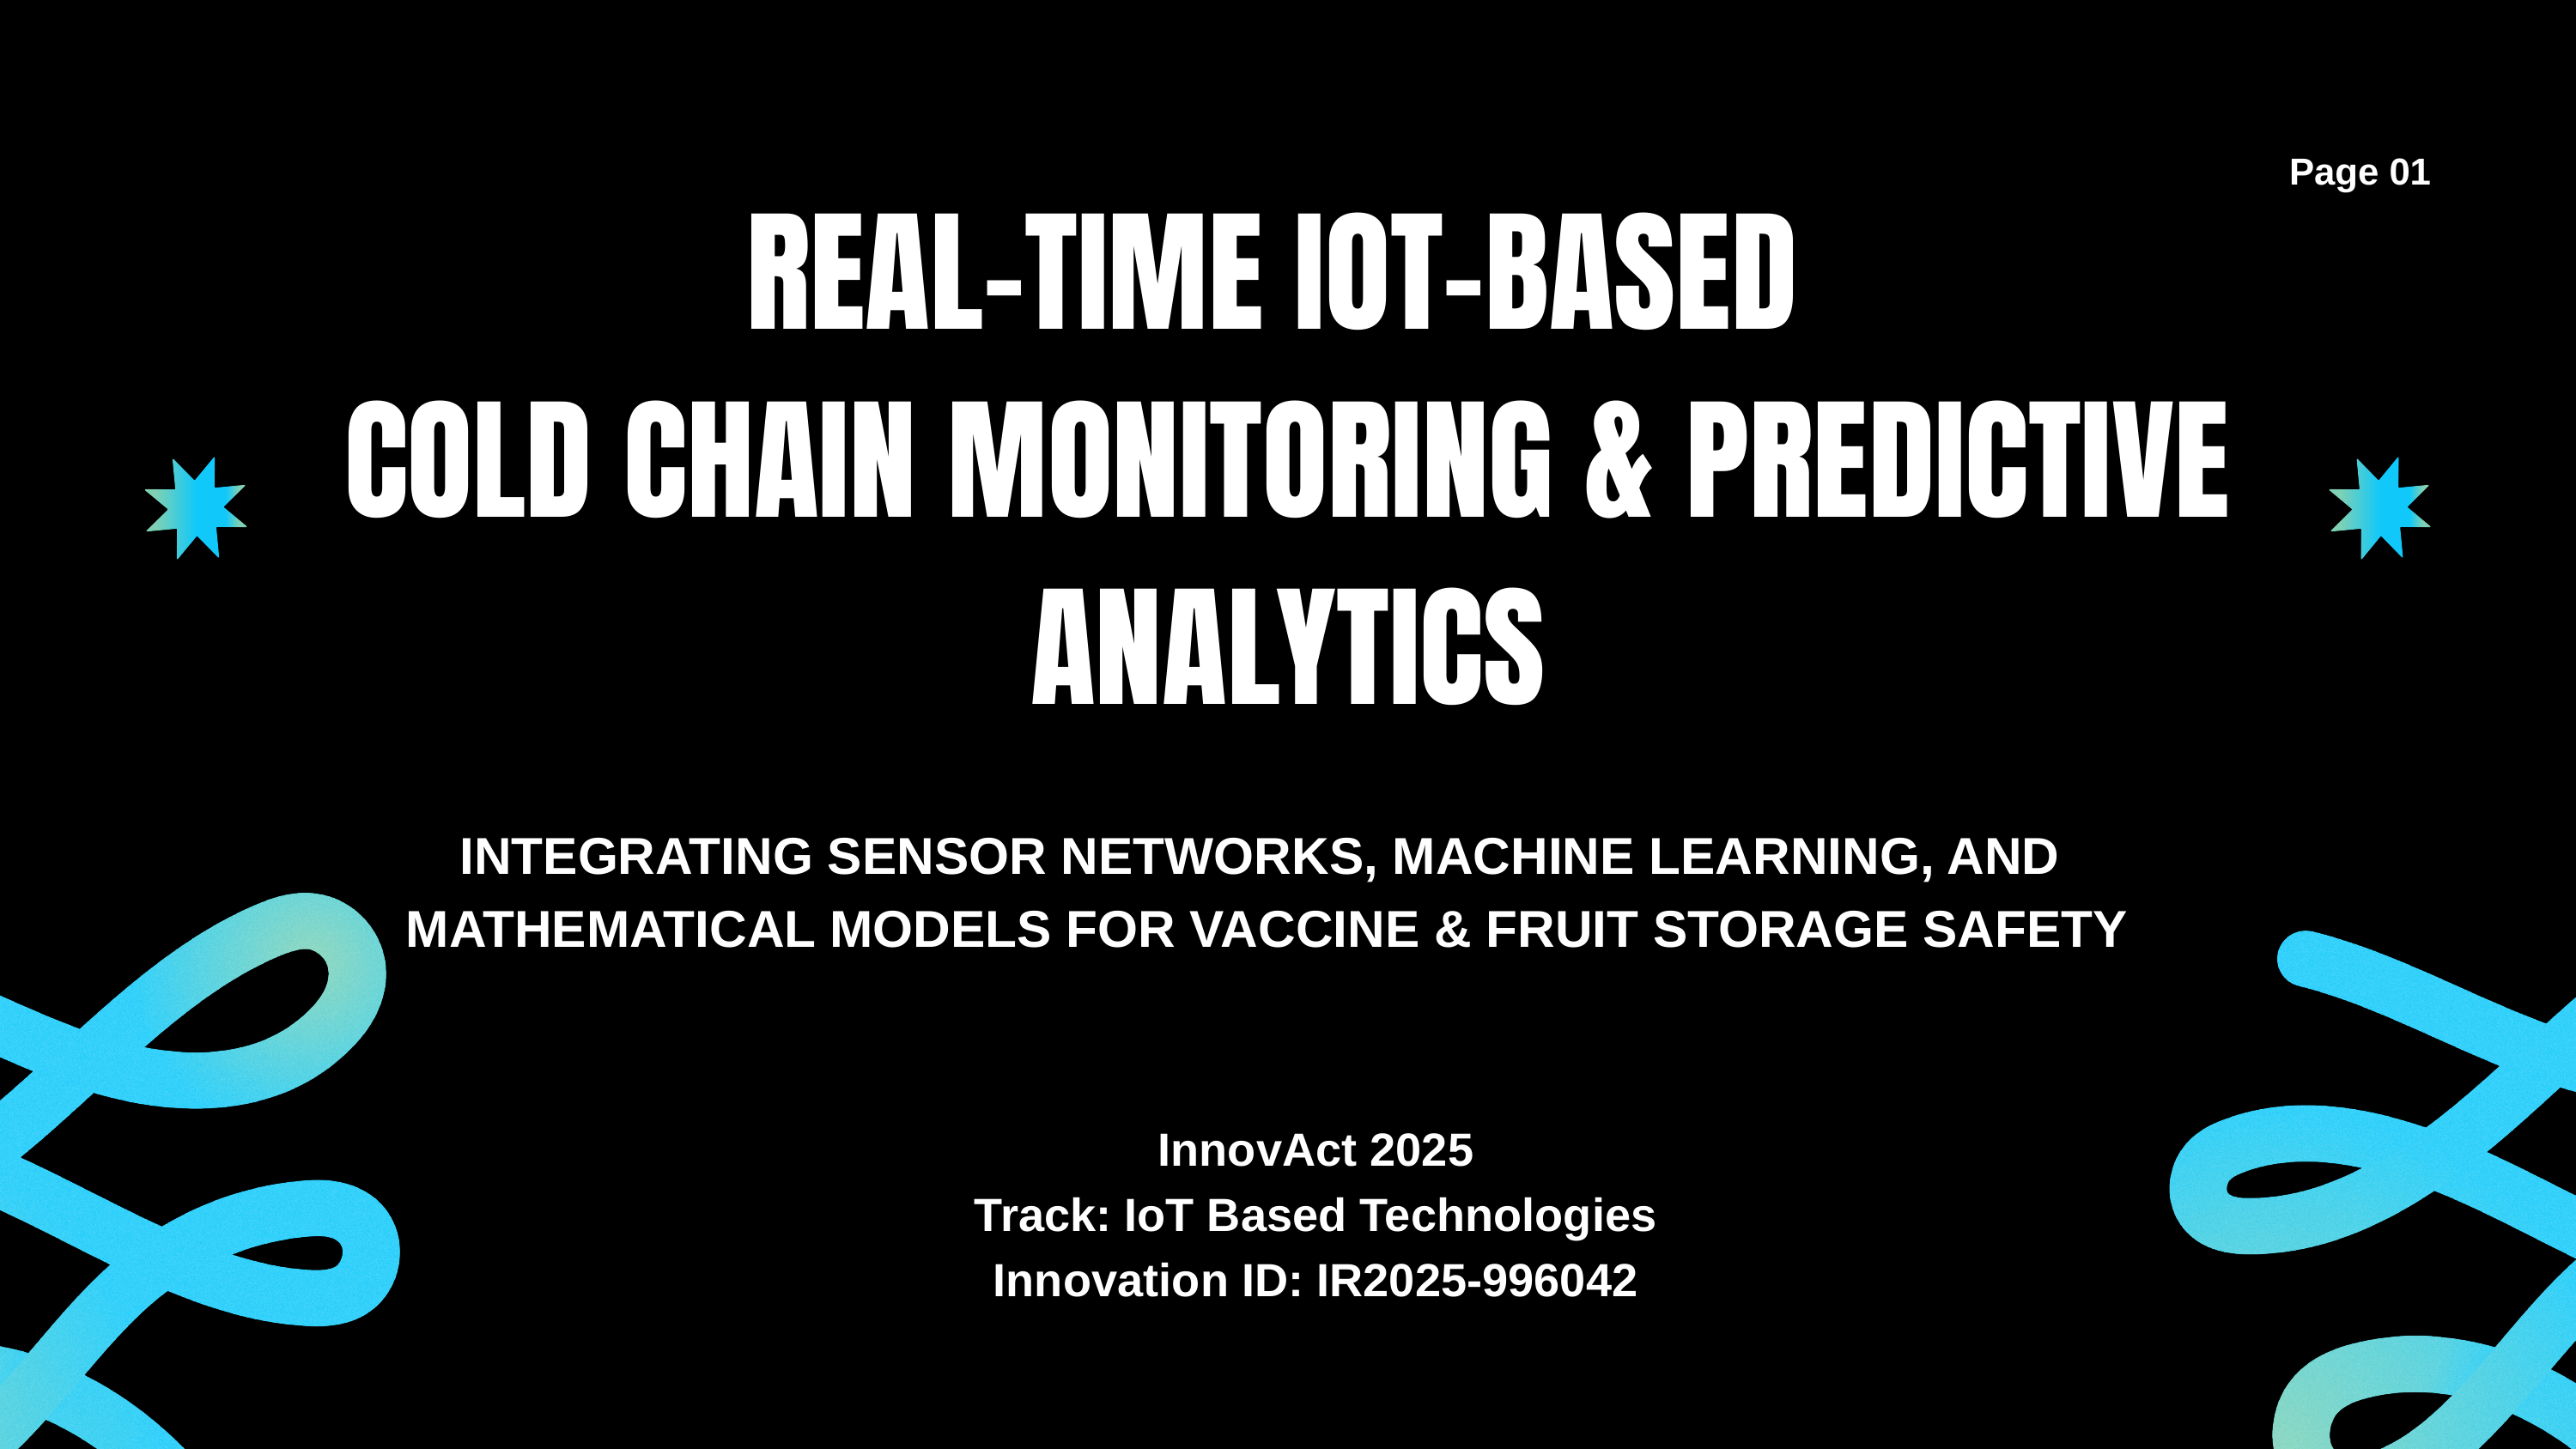

Page 01
REAL-TIME IOT-BASED
COLD CHAIN MONITORING & PREDICTIVE ANALYTICS

INTEGRATING SENSOR NETWORKS, MACHINE LEARNING, AND
MATHEMATICAL MODELS FOR VACCINE & FRUIT STORAGE SAFETY

InnovAct 2025
Track: IoT Based Technologies
Innovation ID: IR2025-996042